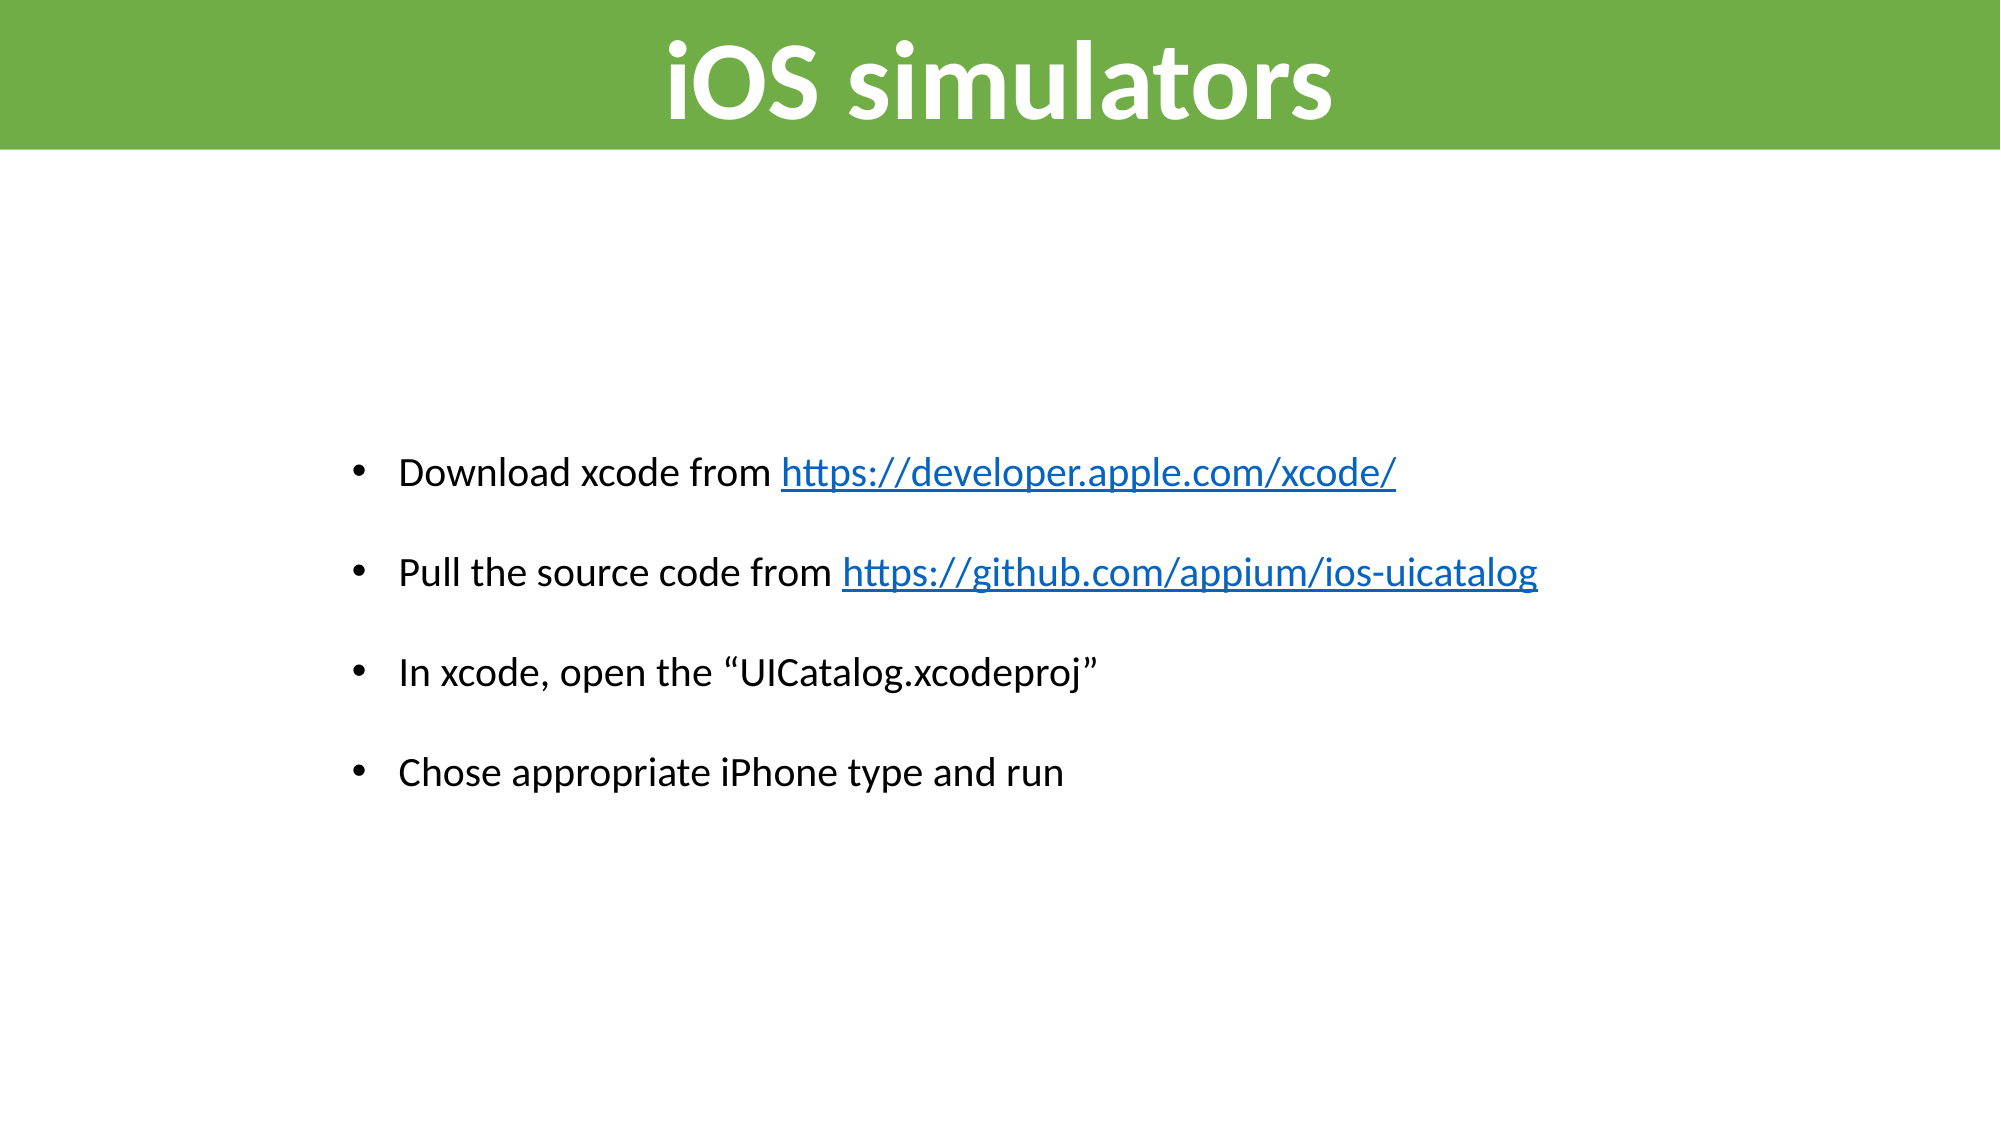

iOS simulators
Download xcode from https://developer.apple.com/xcode/

Pull the source code from https://github.com/appium/ios-uicatalog

In xcode, open the “UICatalog.xcodeproj”

Chose appropriate iPhone type and run